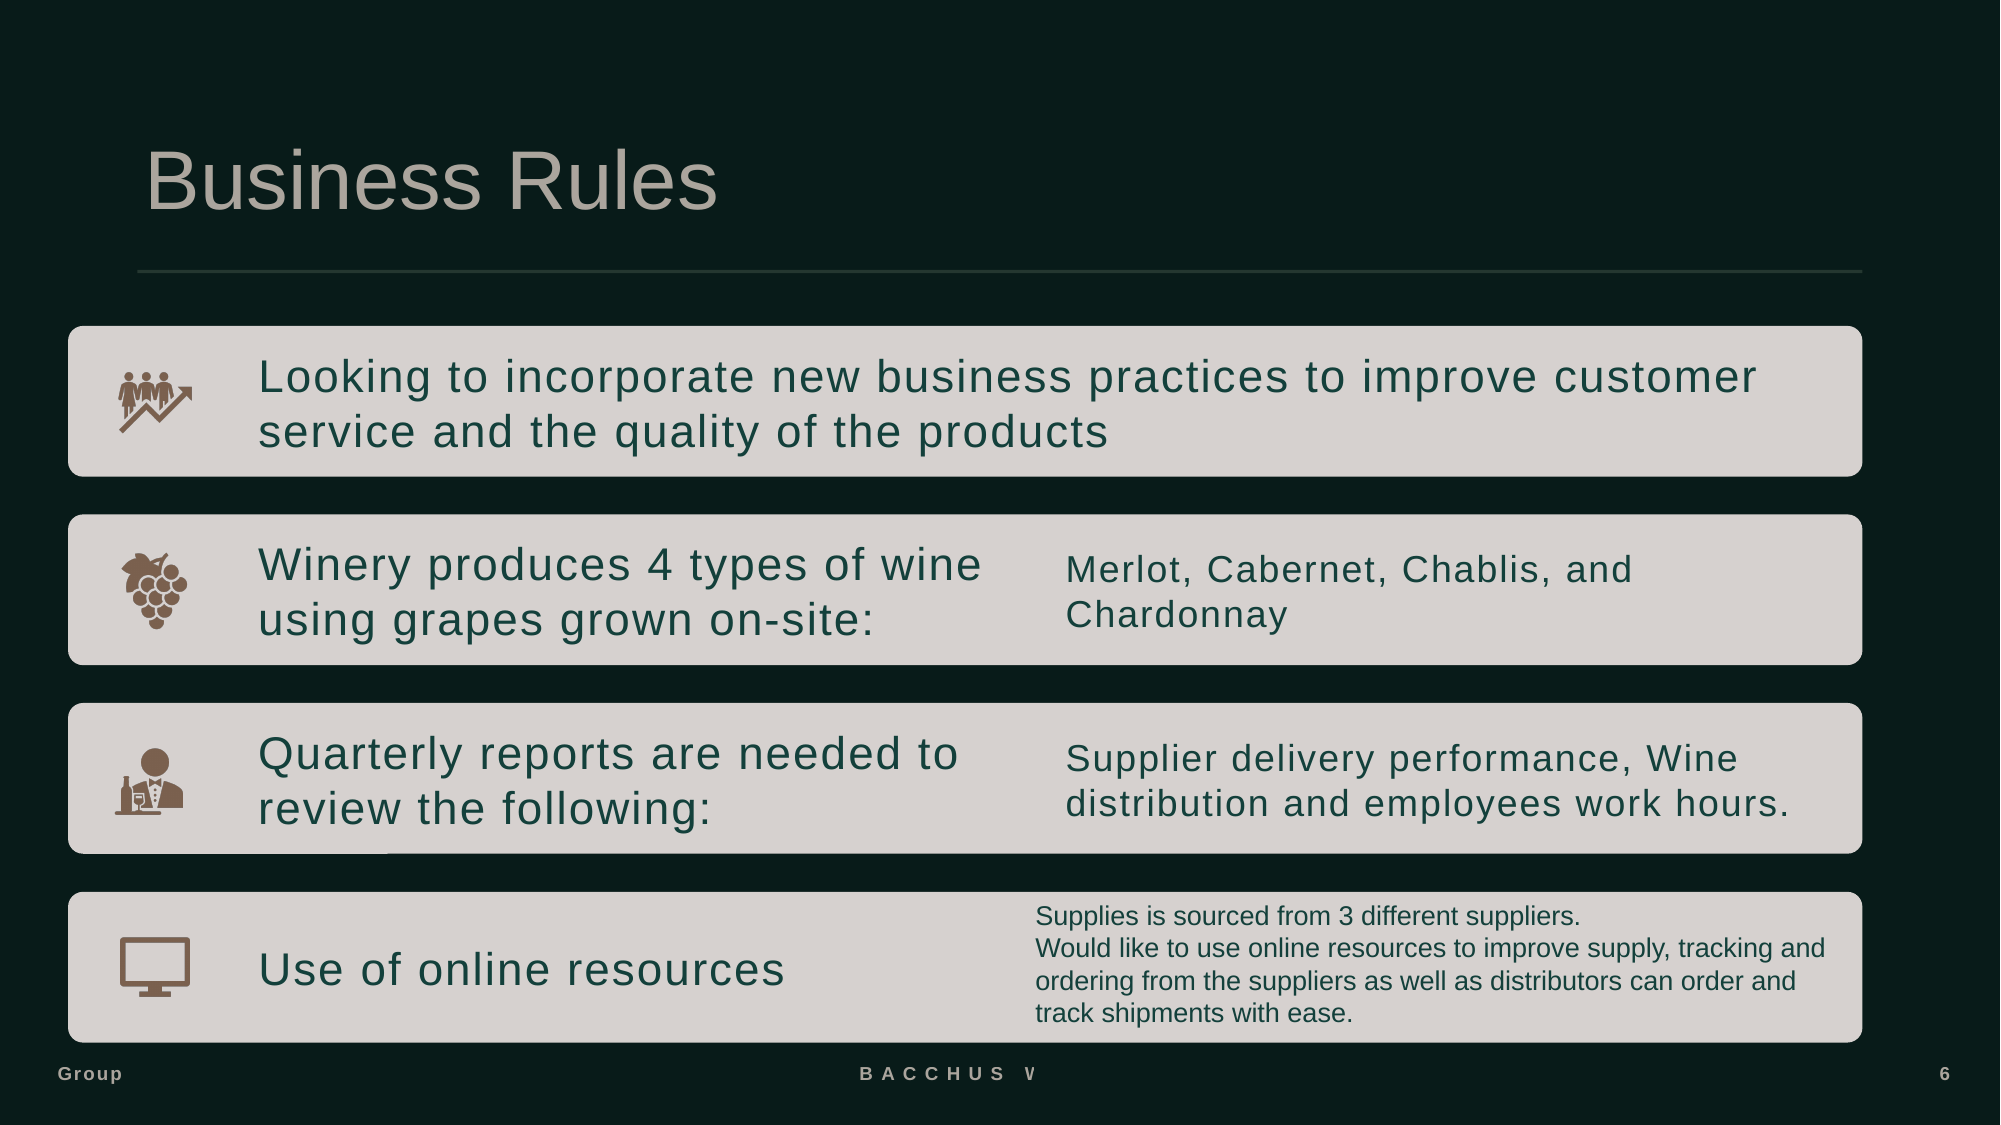

# Business Rules

Looking to incorporate new business practices to improve customer service and the quality of the products

Winery produces 4 types of wine using grapes grown on-site:
Merlot, Cabernet, Chablis, and Chardonnay

Quarterly reports are needed to review the following:
Supplier delivery performance, Wine distribution and employees work hours.

Use of online resources

Supplies is sourced from 3 different suppliers.
Would like to use online resources to improve supply, tracking and ordering from the suppliers as well as distributors can order and track shipments with ease.
Group 2
Bacchus Winery
6